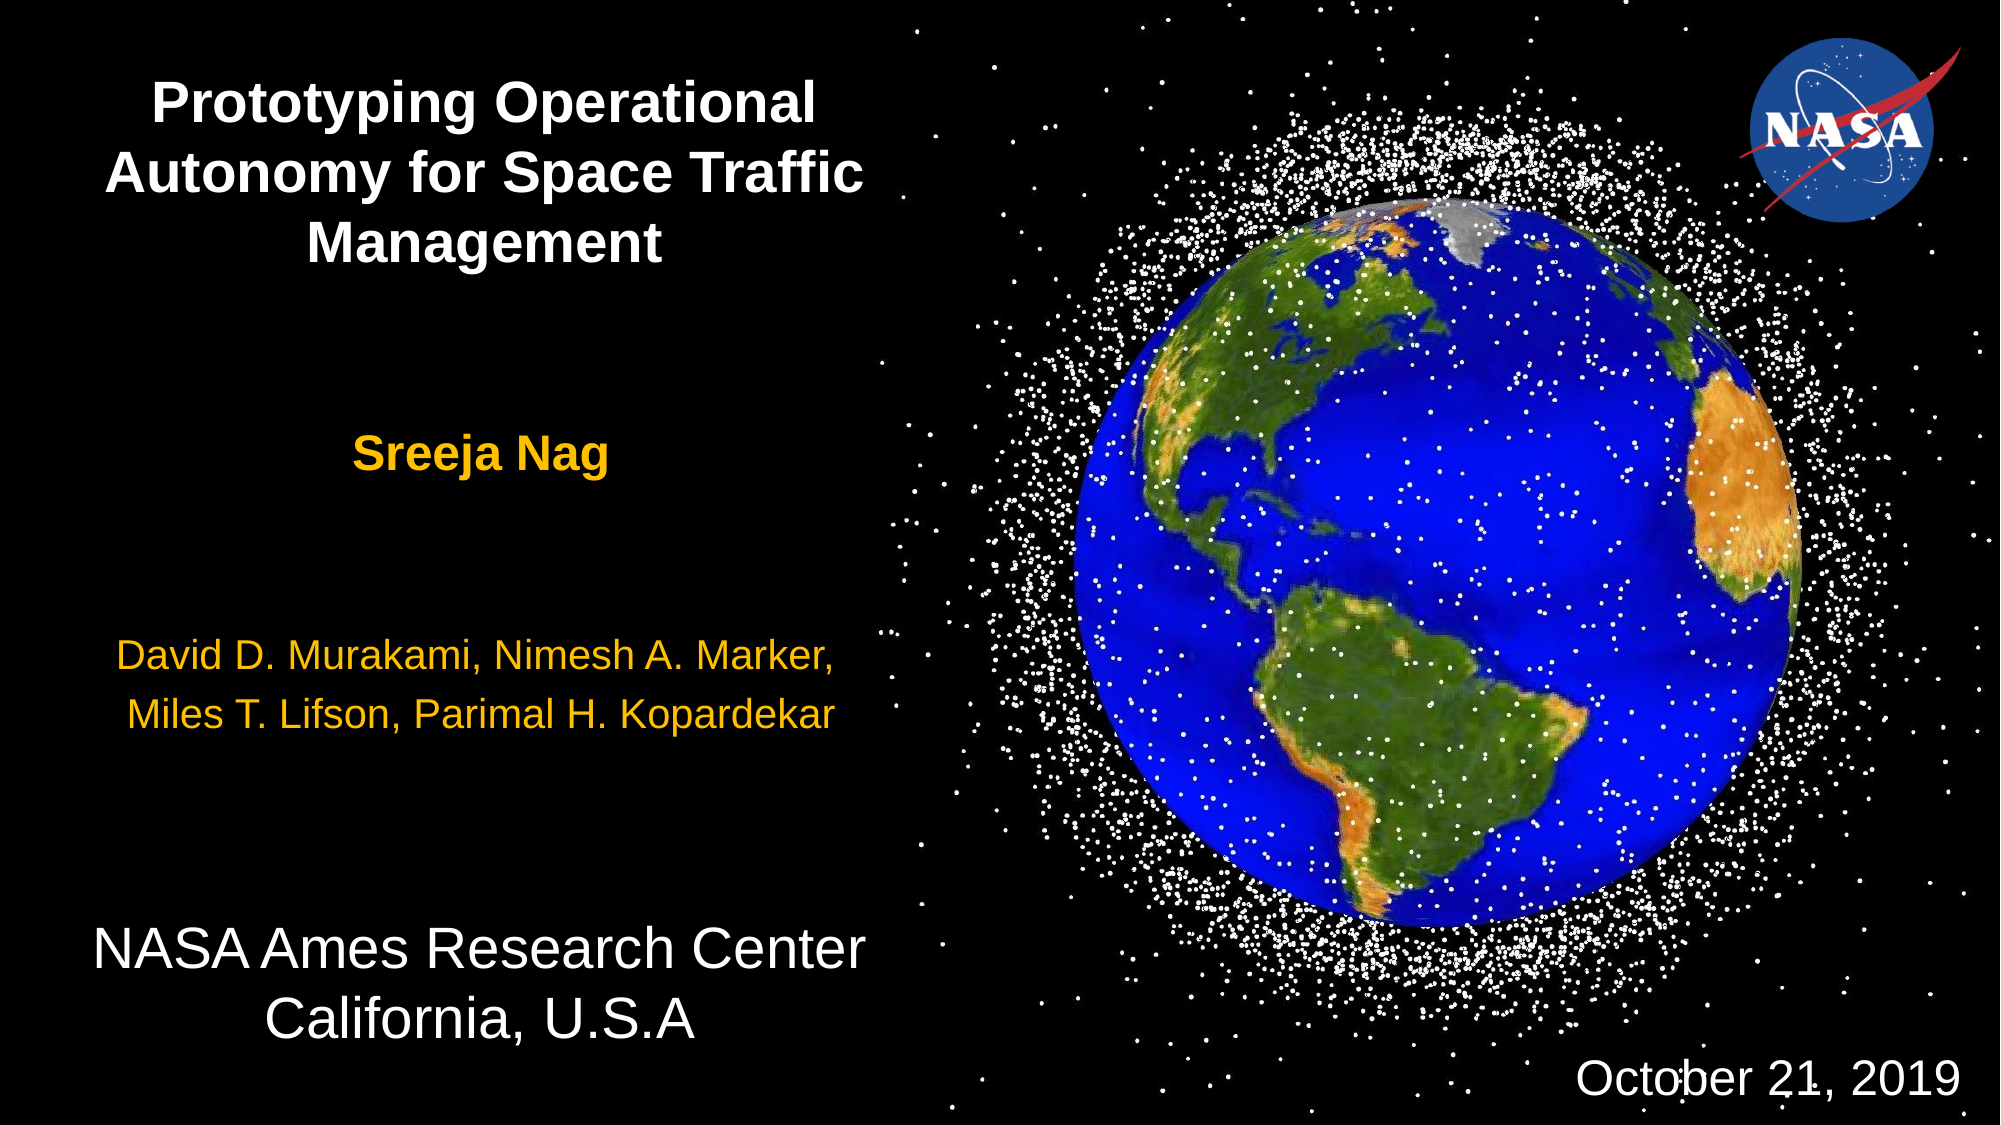

# Prototyping Operational Autonomy for Space Traffic Management
Sreeja Nag

David D. Murakami, Nimesh A. Marker,
Miles T. Lifson, Parimal H. Kopardekar

NASA Ames Research Center
California, U.S.A
October 21, 2019